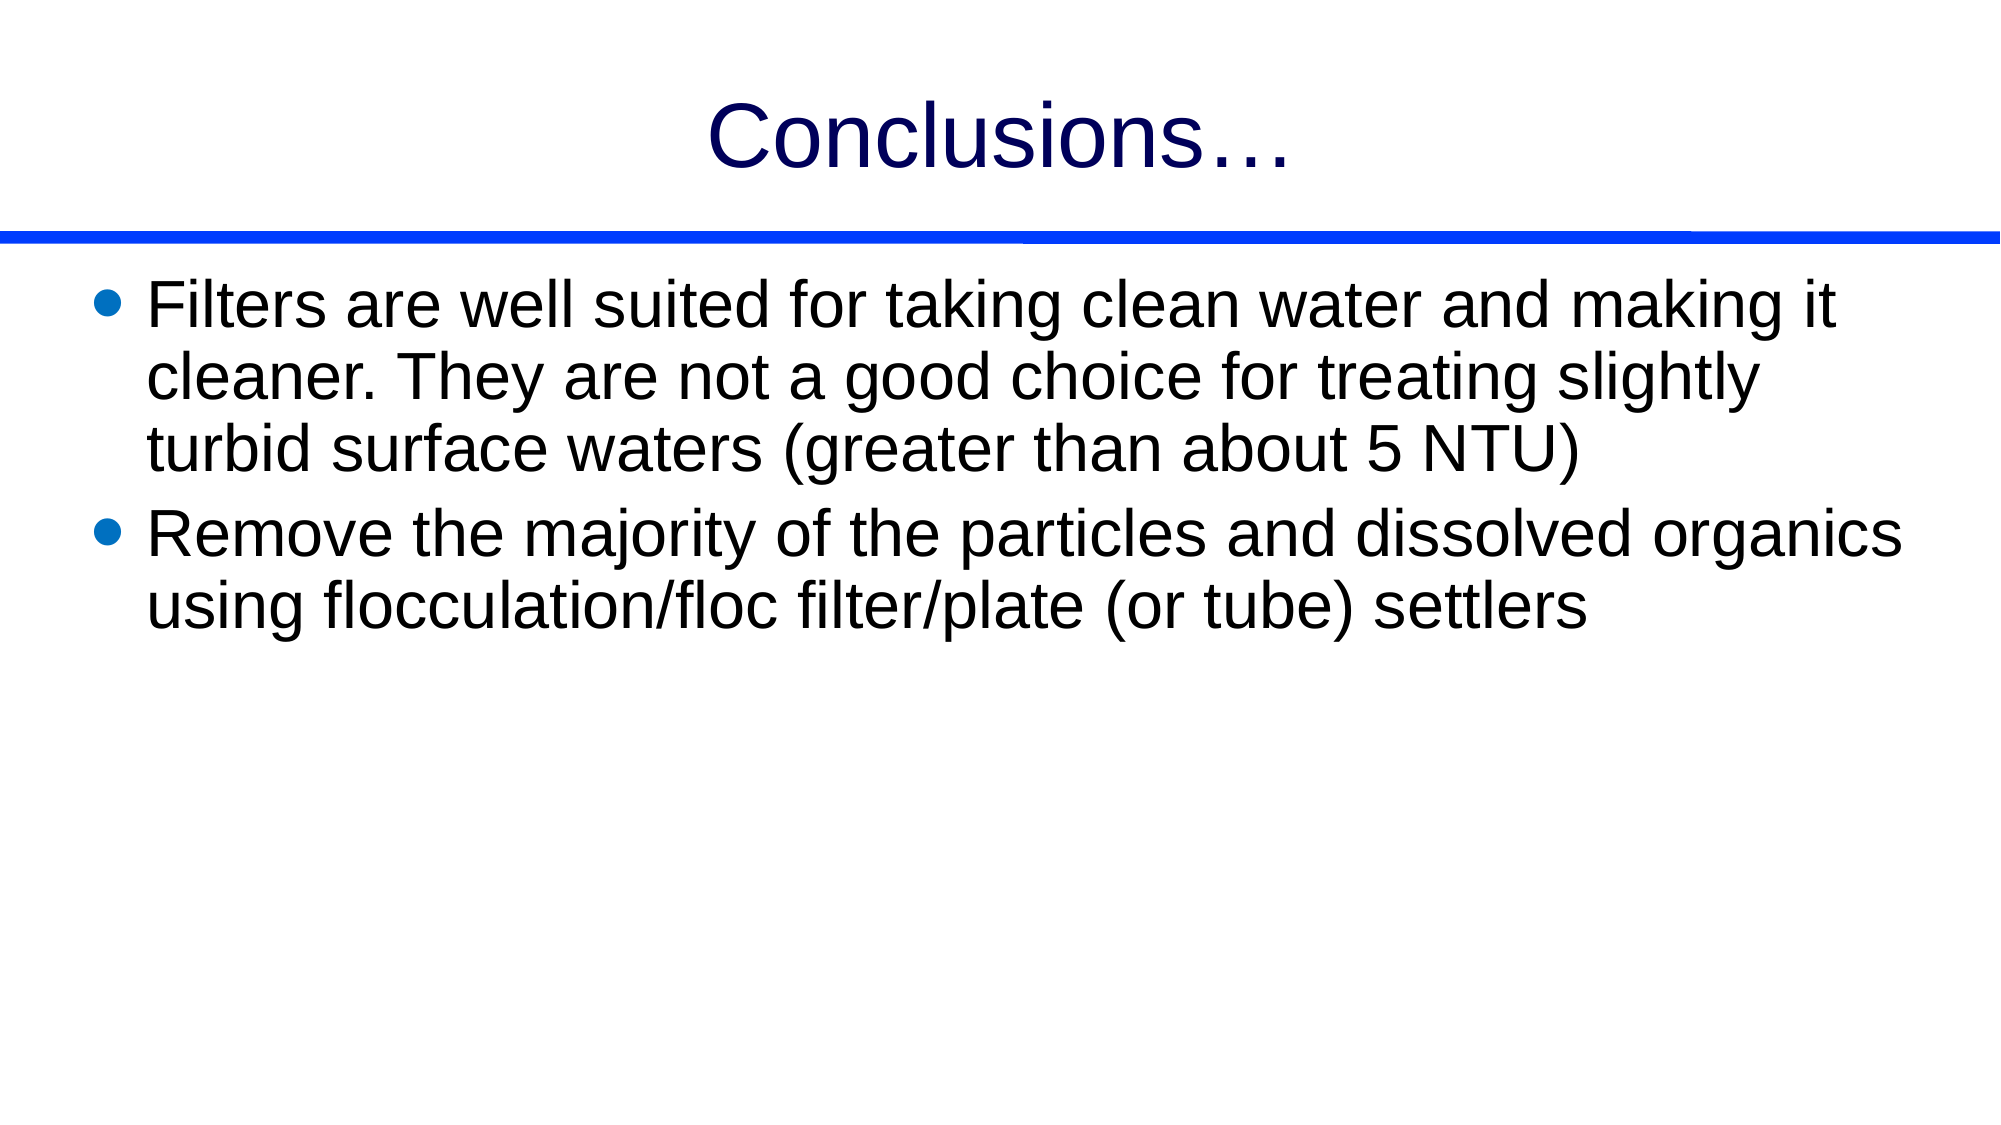

# Conclusions…
Filters are well suited for taking clean water and making it cleaner. They are not a good choice for treating slightly turbid surface waters (greater than about 5 NTU)
Remove the majority of the particles and dissolved organics using flocculation/floc filter/plate (or tube) settlers